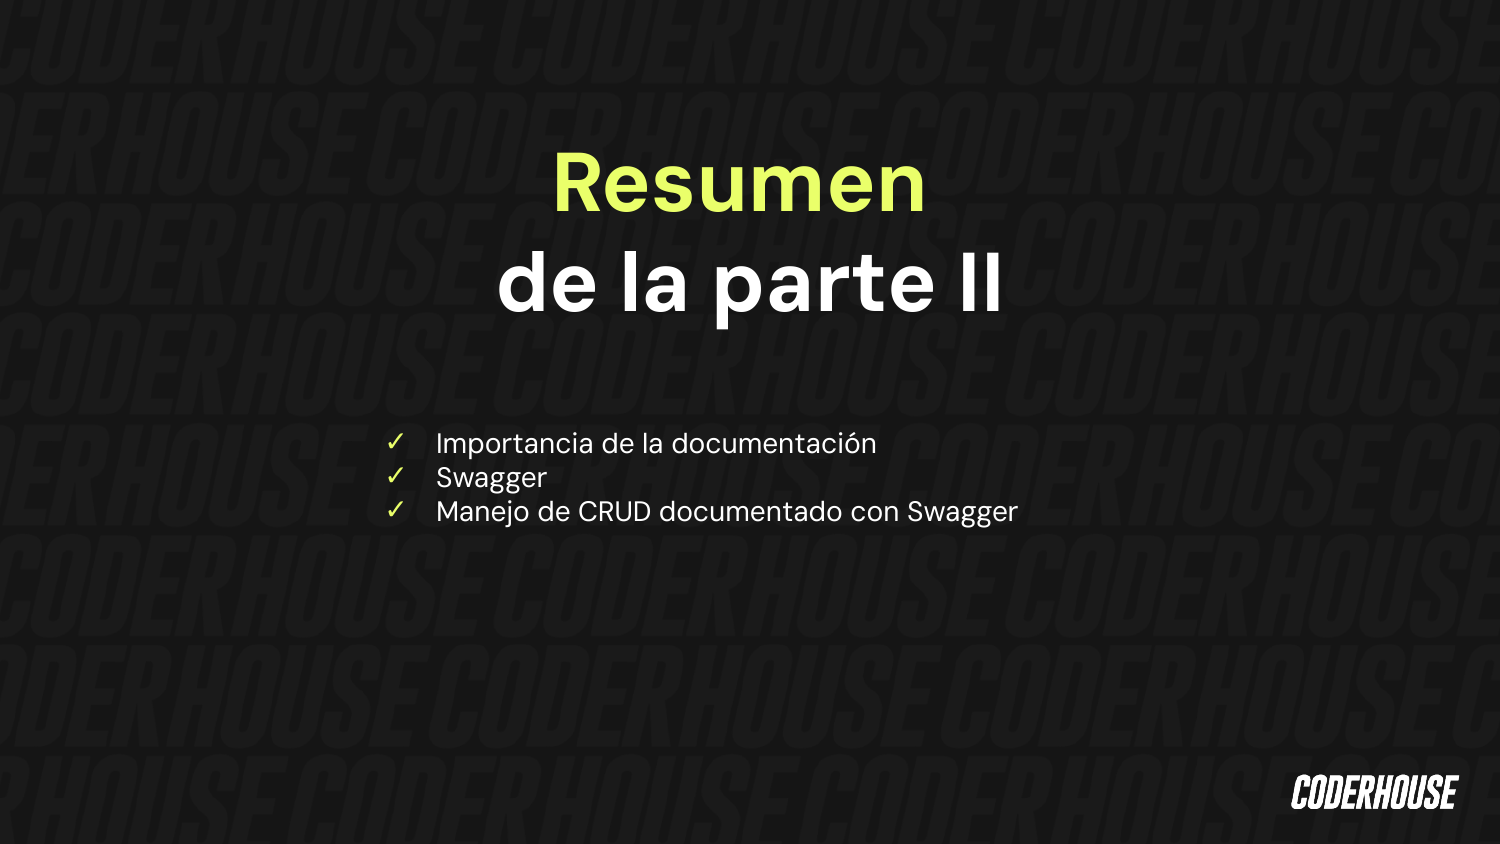

Resumen
de la parte II
Importancia de la documentación
Swagger
Manejo de CRUD documentado con Swagger